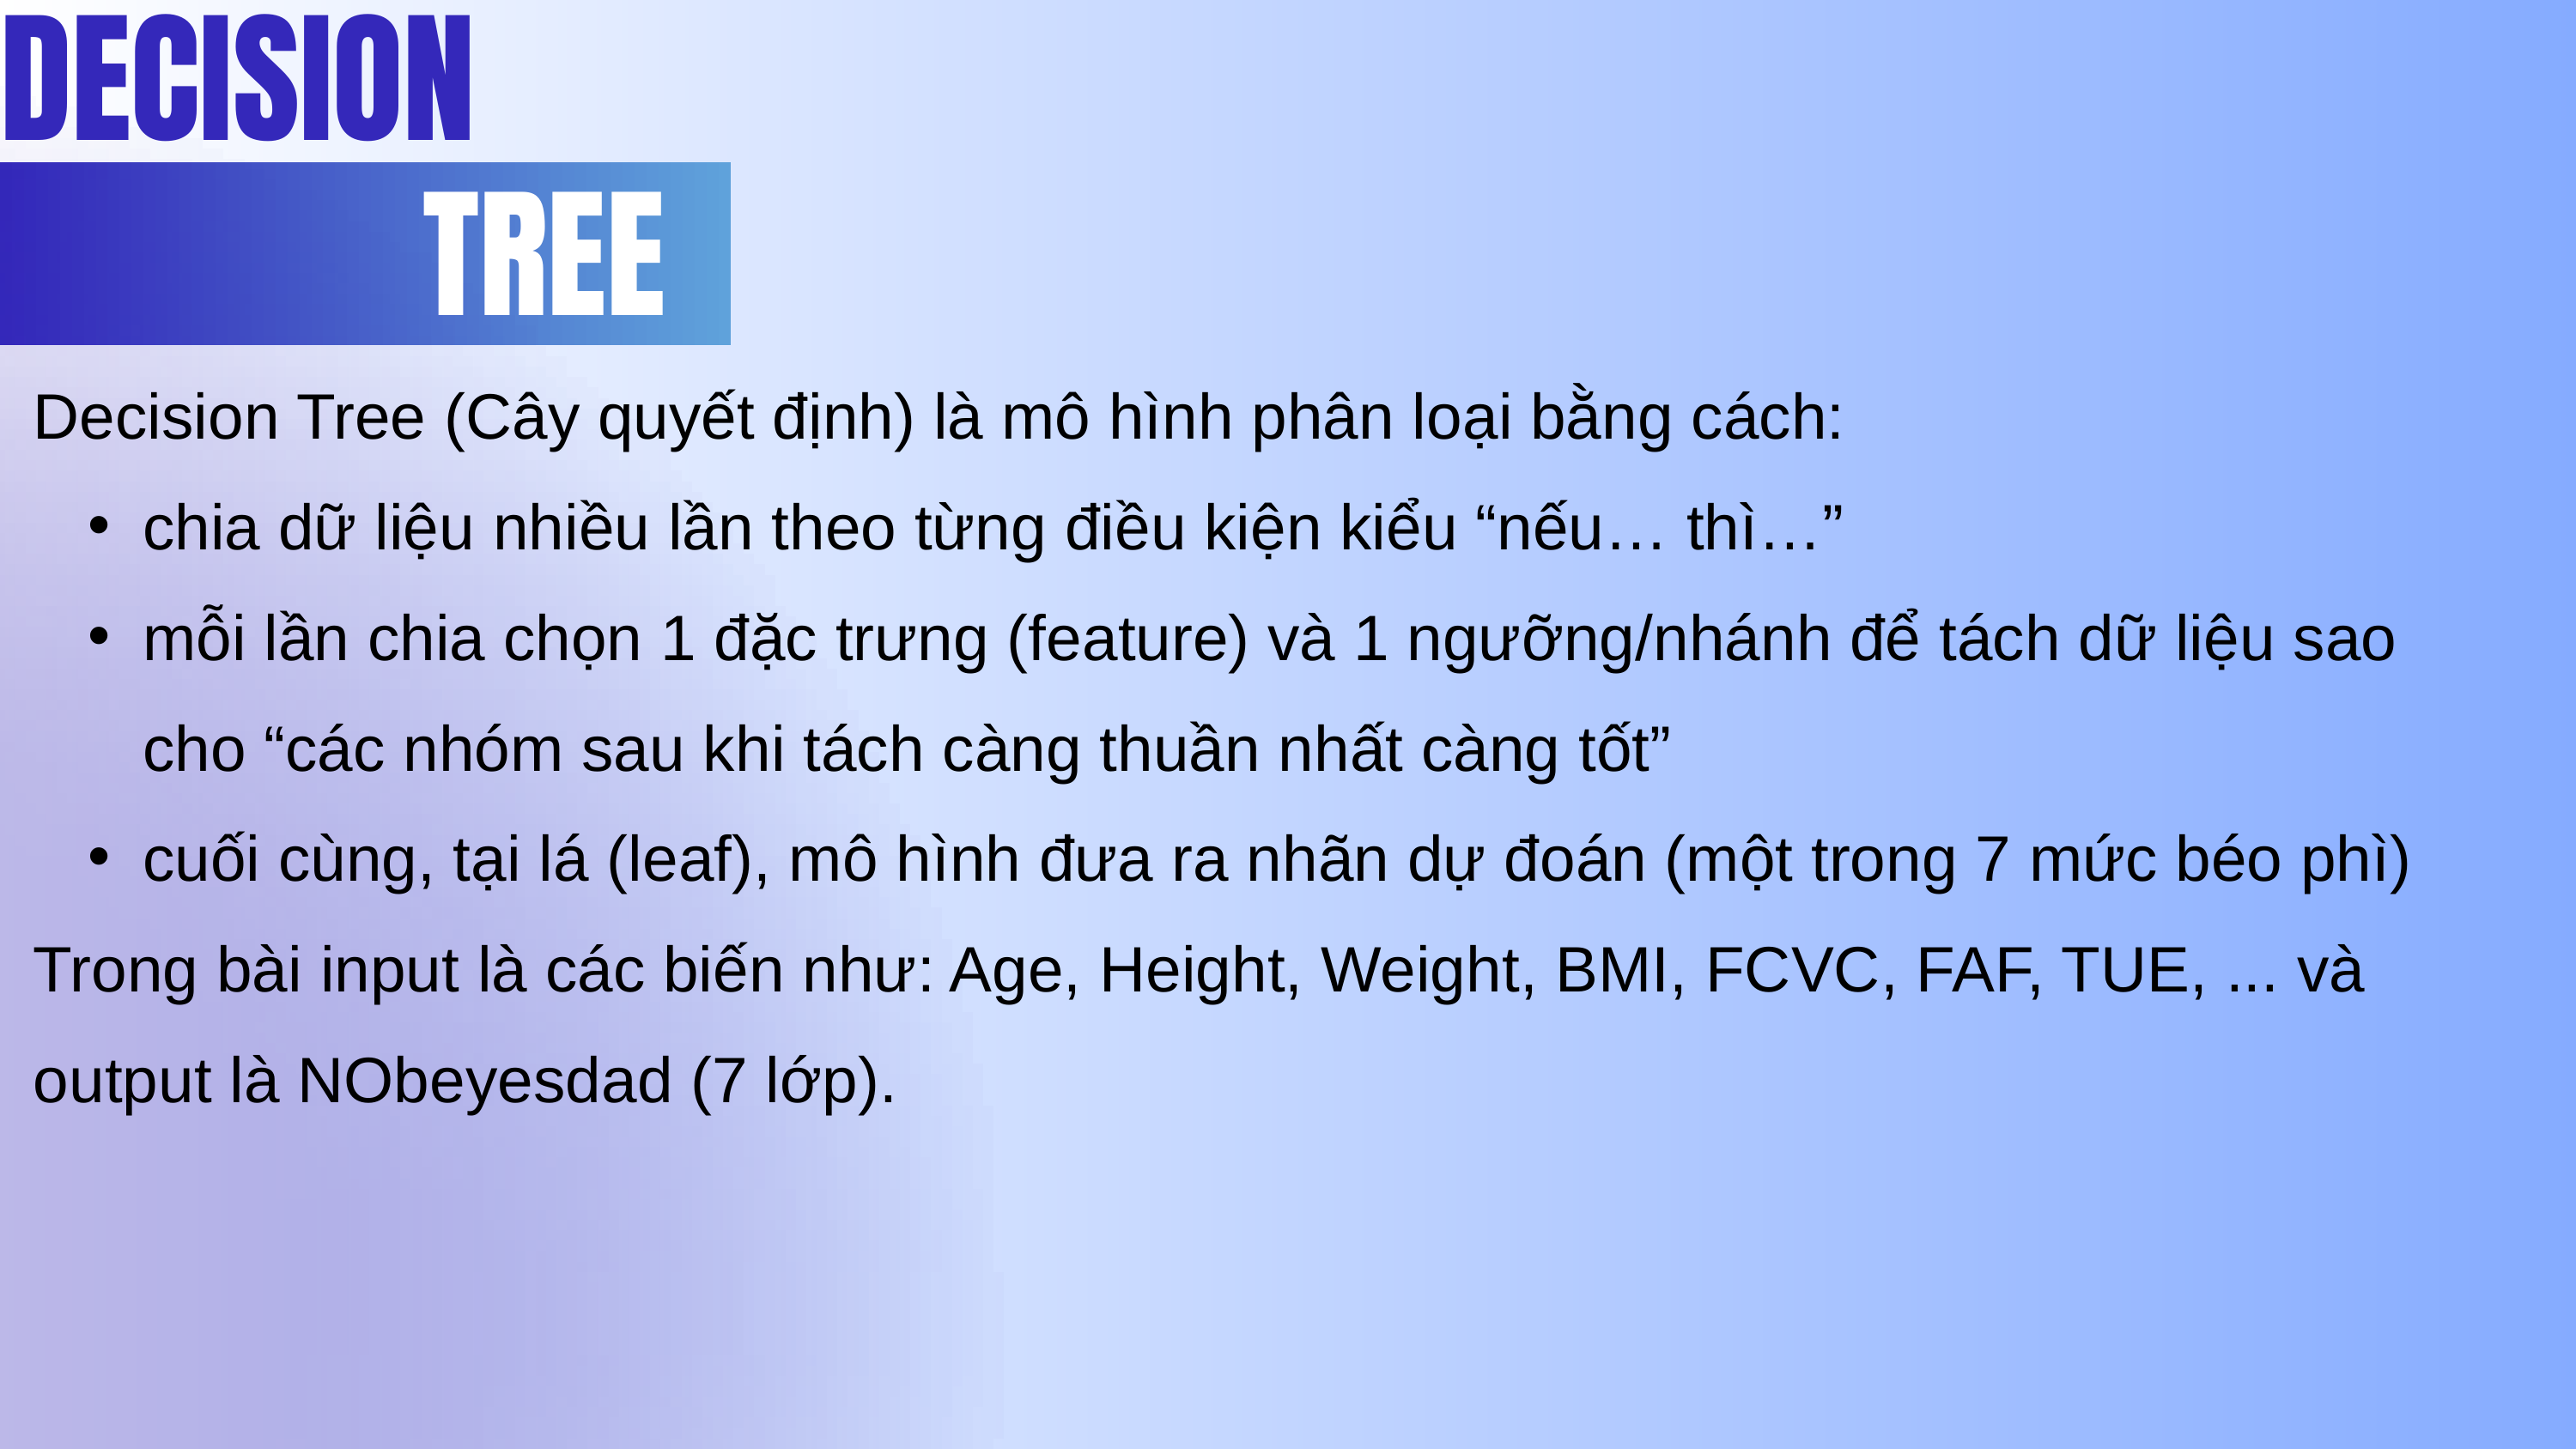

DECISION

TREE
Decision Tree (Cây quyết định) là mô hình phân loại bằng cách:
chia dữ liệu nhiều lần theo từng điều kiện kiểu “nếu… thì…”
mỗi lần chia chọn 1 đặc trưng (feature) và 1 ngưỡng/nhánh để tách dữ liệu sao cho “các nhóm sau khi tách càng thuần nhất càng tốt”
cuối cùng, tại lá (leaf), mô hình đưa ra nhãn dự đoán (một trong 7 mức béo phì)
Trong bài input là các biến như: Age, Height, Weight, BMI, FCVC, FAF, TUE, ... và output là NObeyesdad (7 lớp).